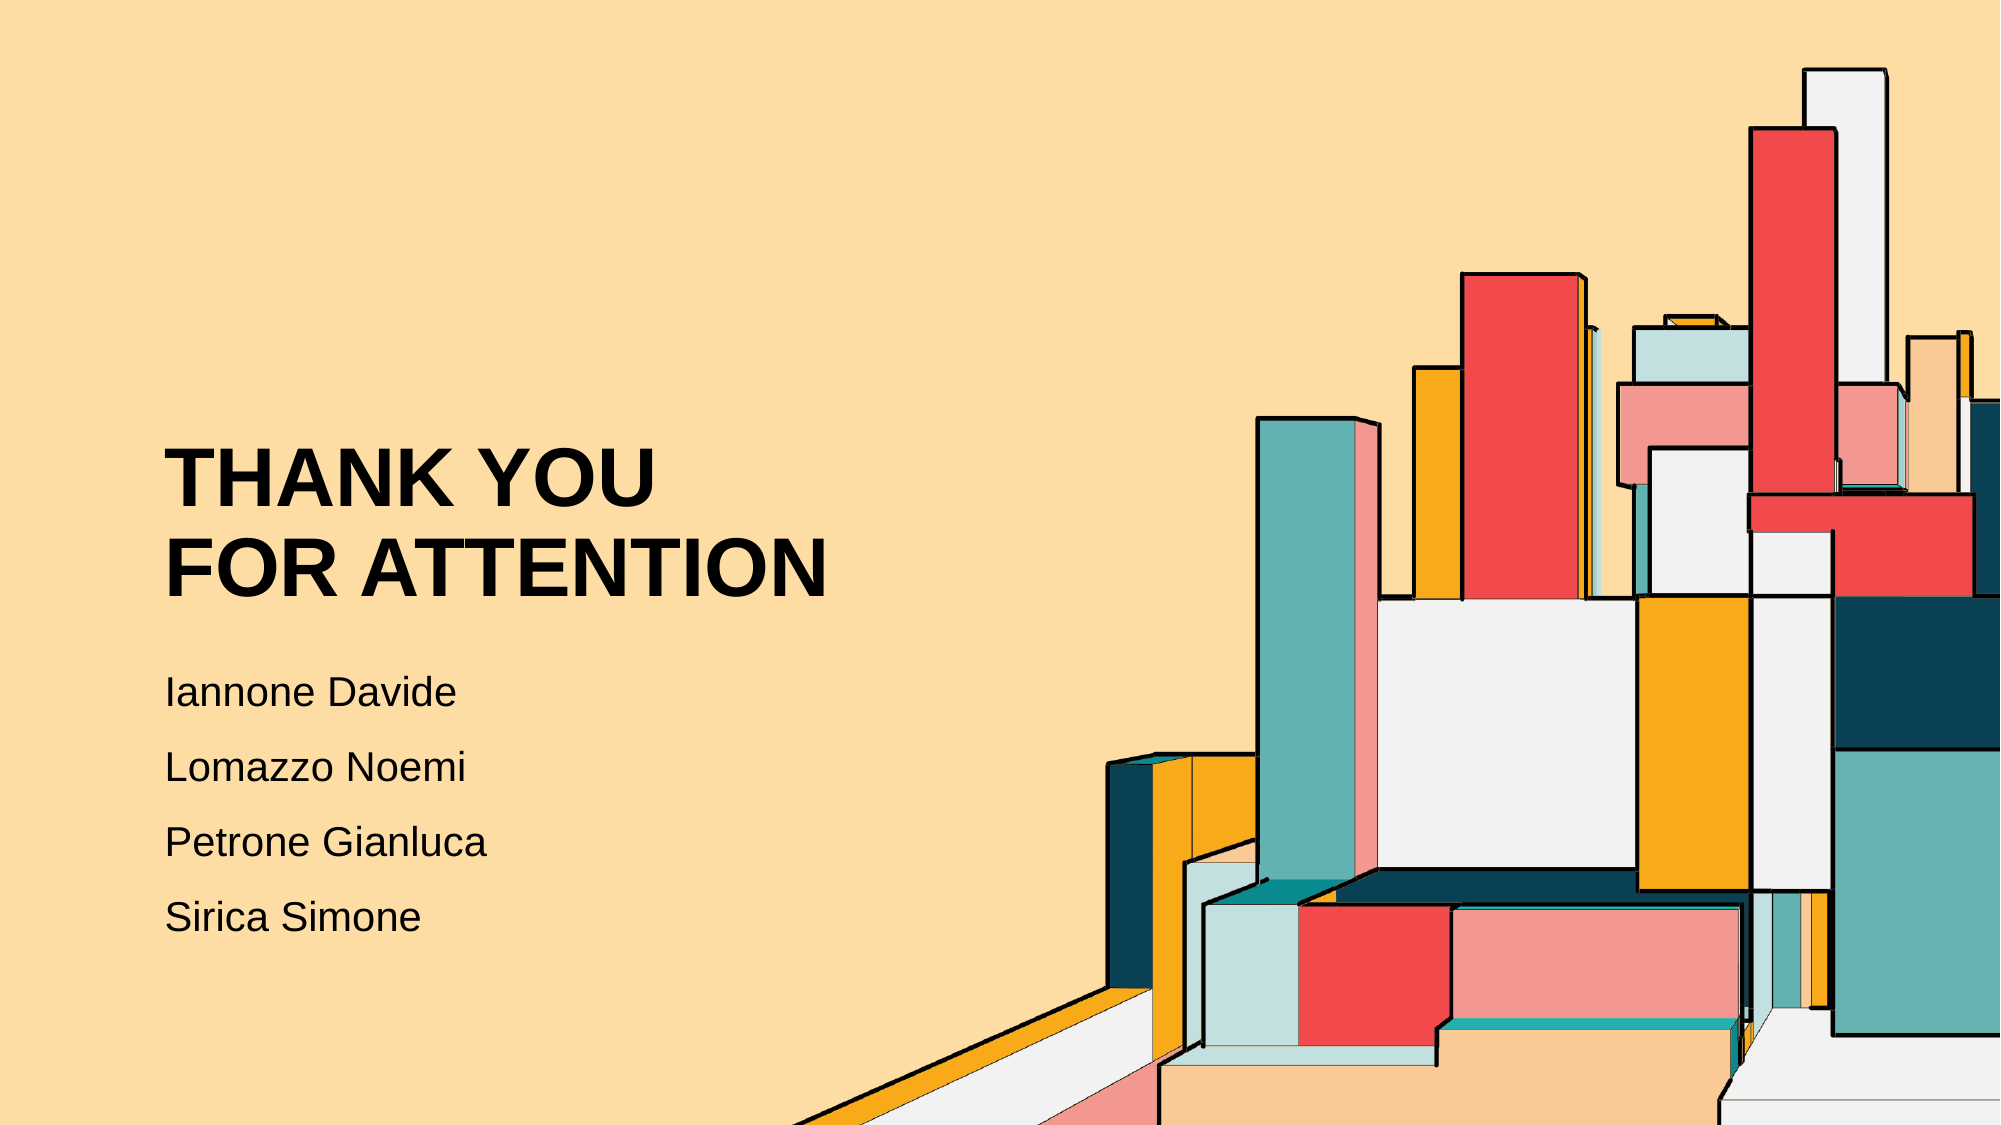

# THANK YOU for attention
Iannone Davide
Lomazzo Noemi
Petrone Gianluca
Sirica Simone